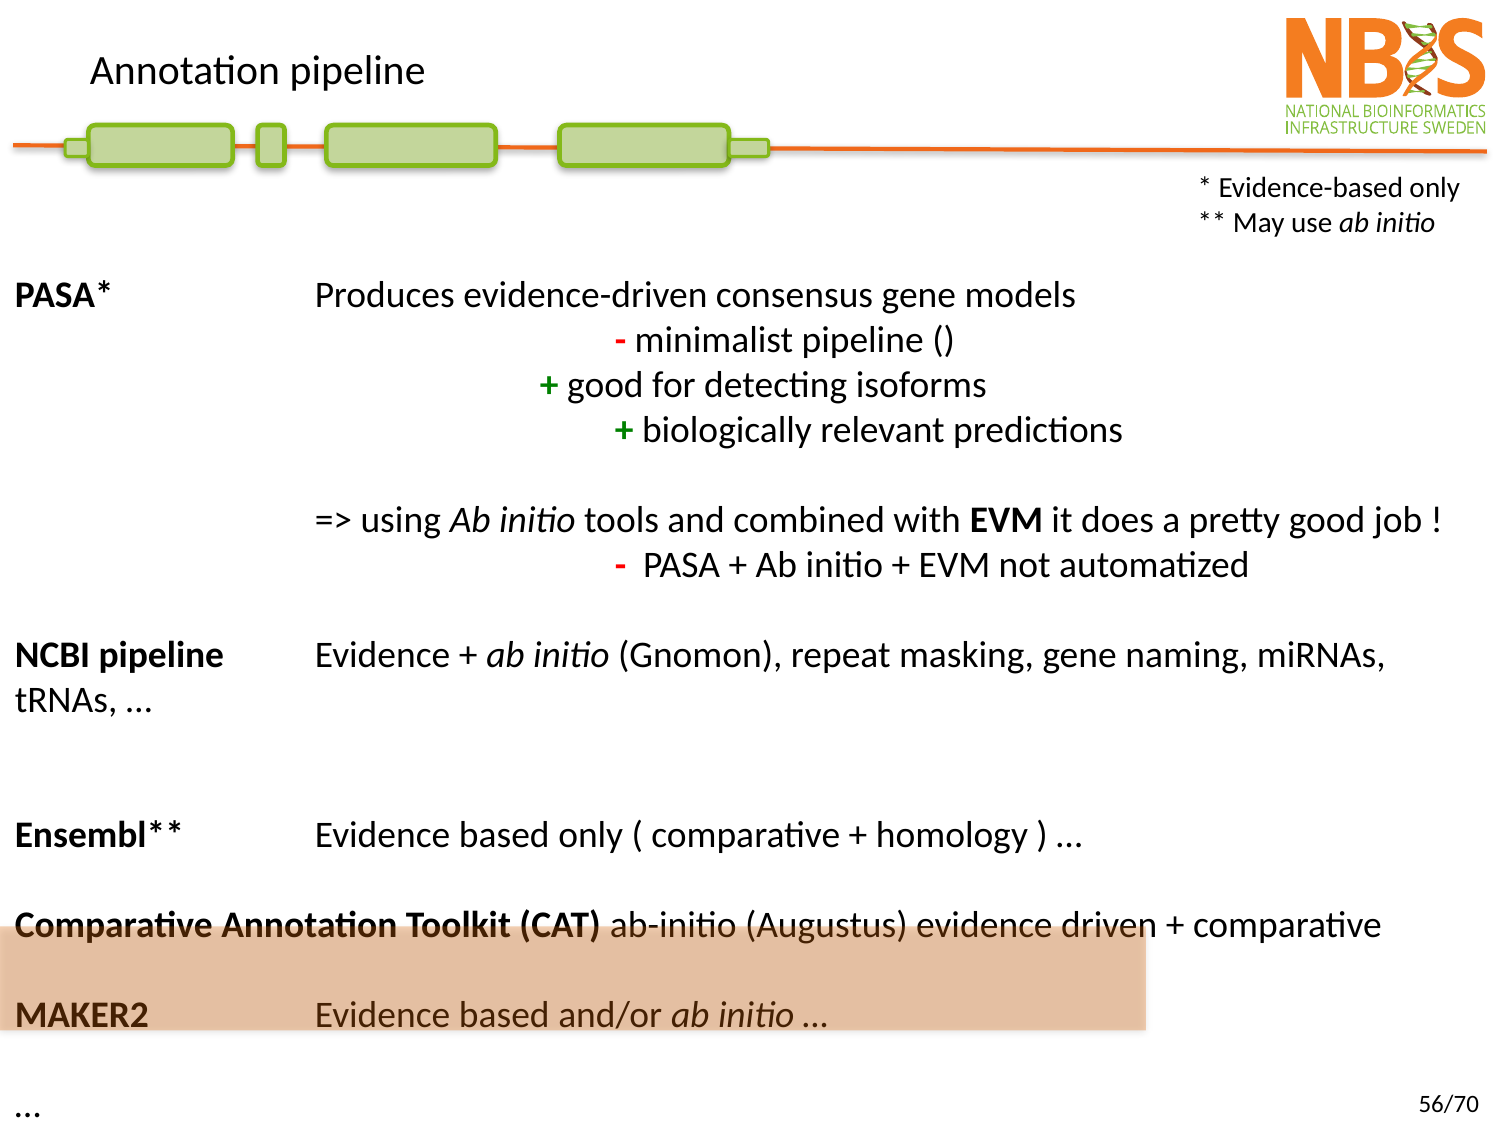

# Annotation pipeline
* Evidence-based only
** May use ab initio
PASA*		Produces evidence-driven consensus gene models
				- minimalist pipeline ()
			+ good for detecting isoforms
				+ biologically relevant predictions

	=> using Ab initio tools and combined with EVM it does a pretty good job !
				-  PASA + Ab initio + EVM not automatized

NCBI pipeline 	Evidence + ab initio (Gnomon), repeat masking, gene naming, miRNAs, tRNAs, …

Ensembl** 	Evidence based only ( comparative + homology ) …

Comparative Annotation Toolkit (CAT) ab-initio (Augustus) evidence driven + comparative

MAKER2		Evidence based and/or ab initio …

…

56/70